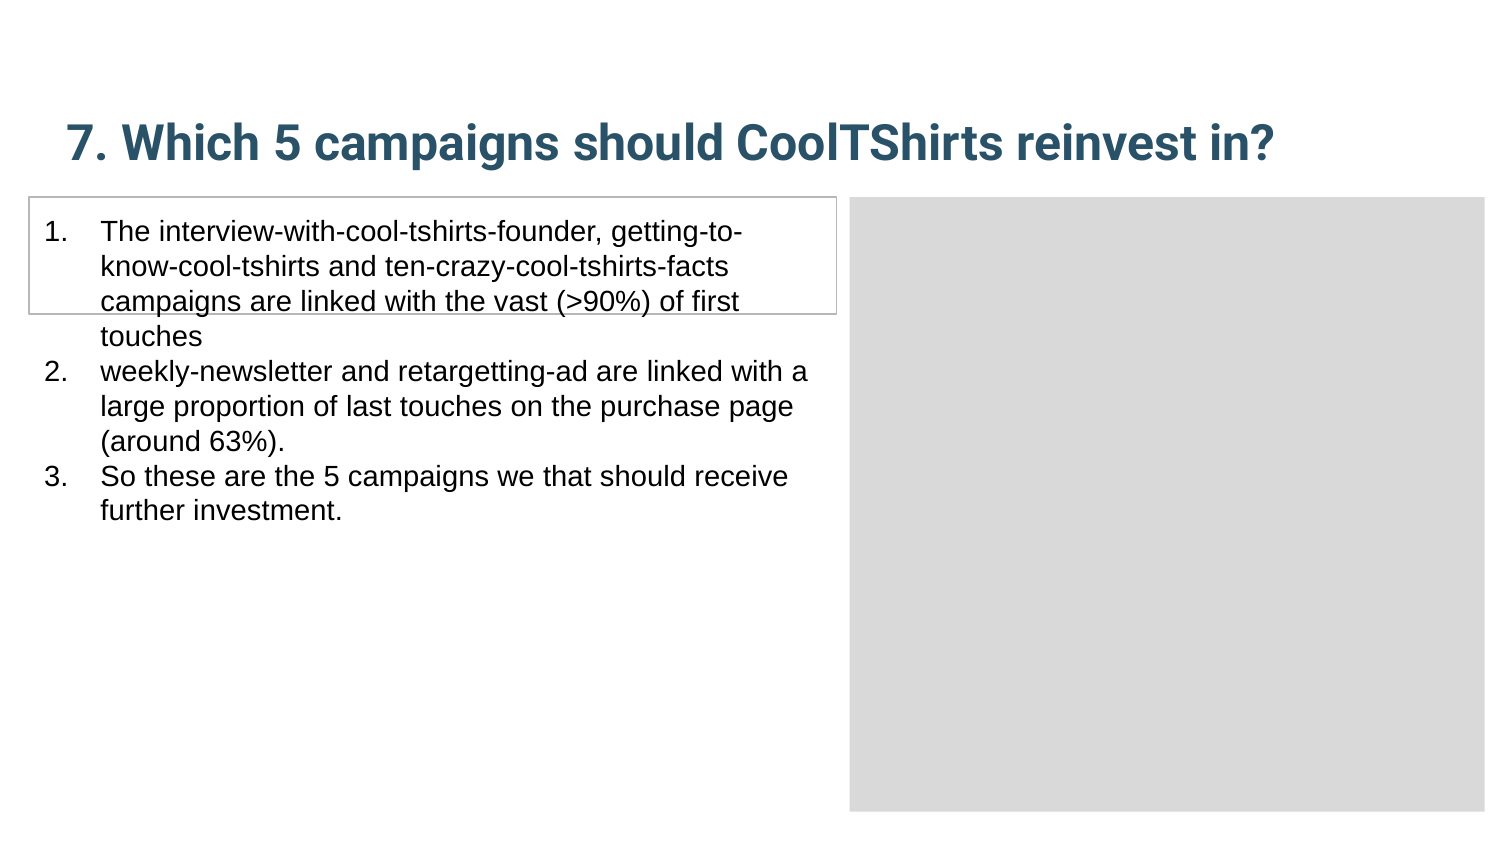

7. Which 5 campaigns should CoolTShirts reinvest in?
The interview-with-cool-tshirts-founder, getting-to-know-cool-tshirts and ten-crazy-cool-tshirts-facts campaigns are linked with the vast (>90%) of first touches
weekly-newsletter and retargetting-ad are linked with a large proportion of last touches on the purchase page (around 63%).
So these are the 5 campaigns we that should receive further investment.